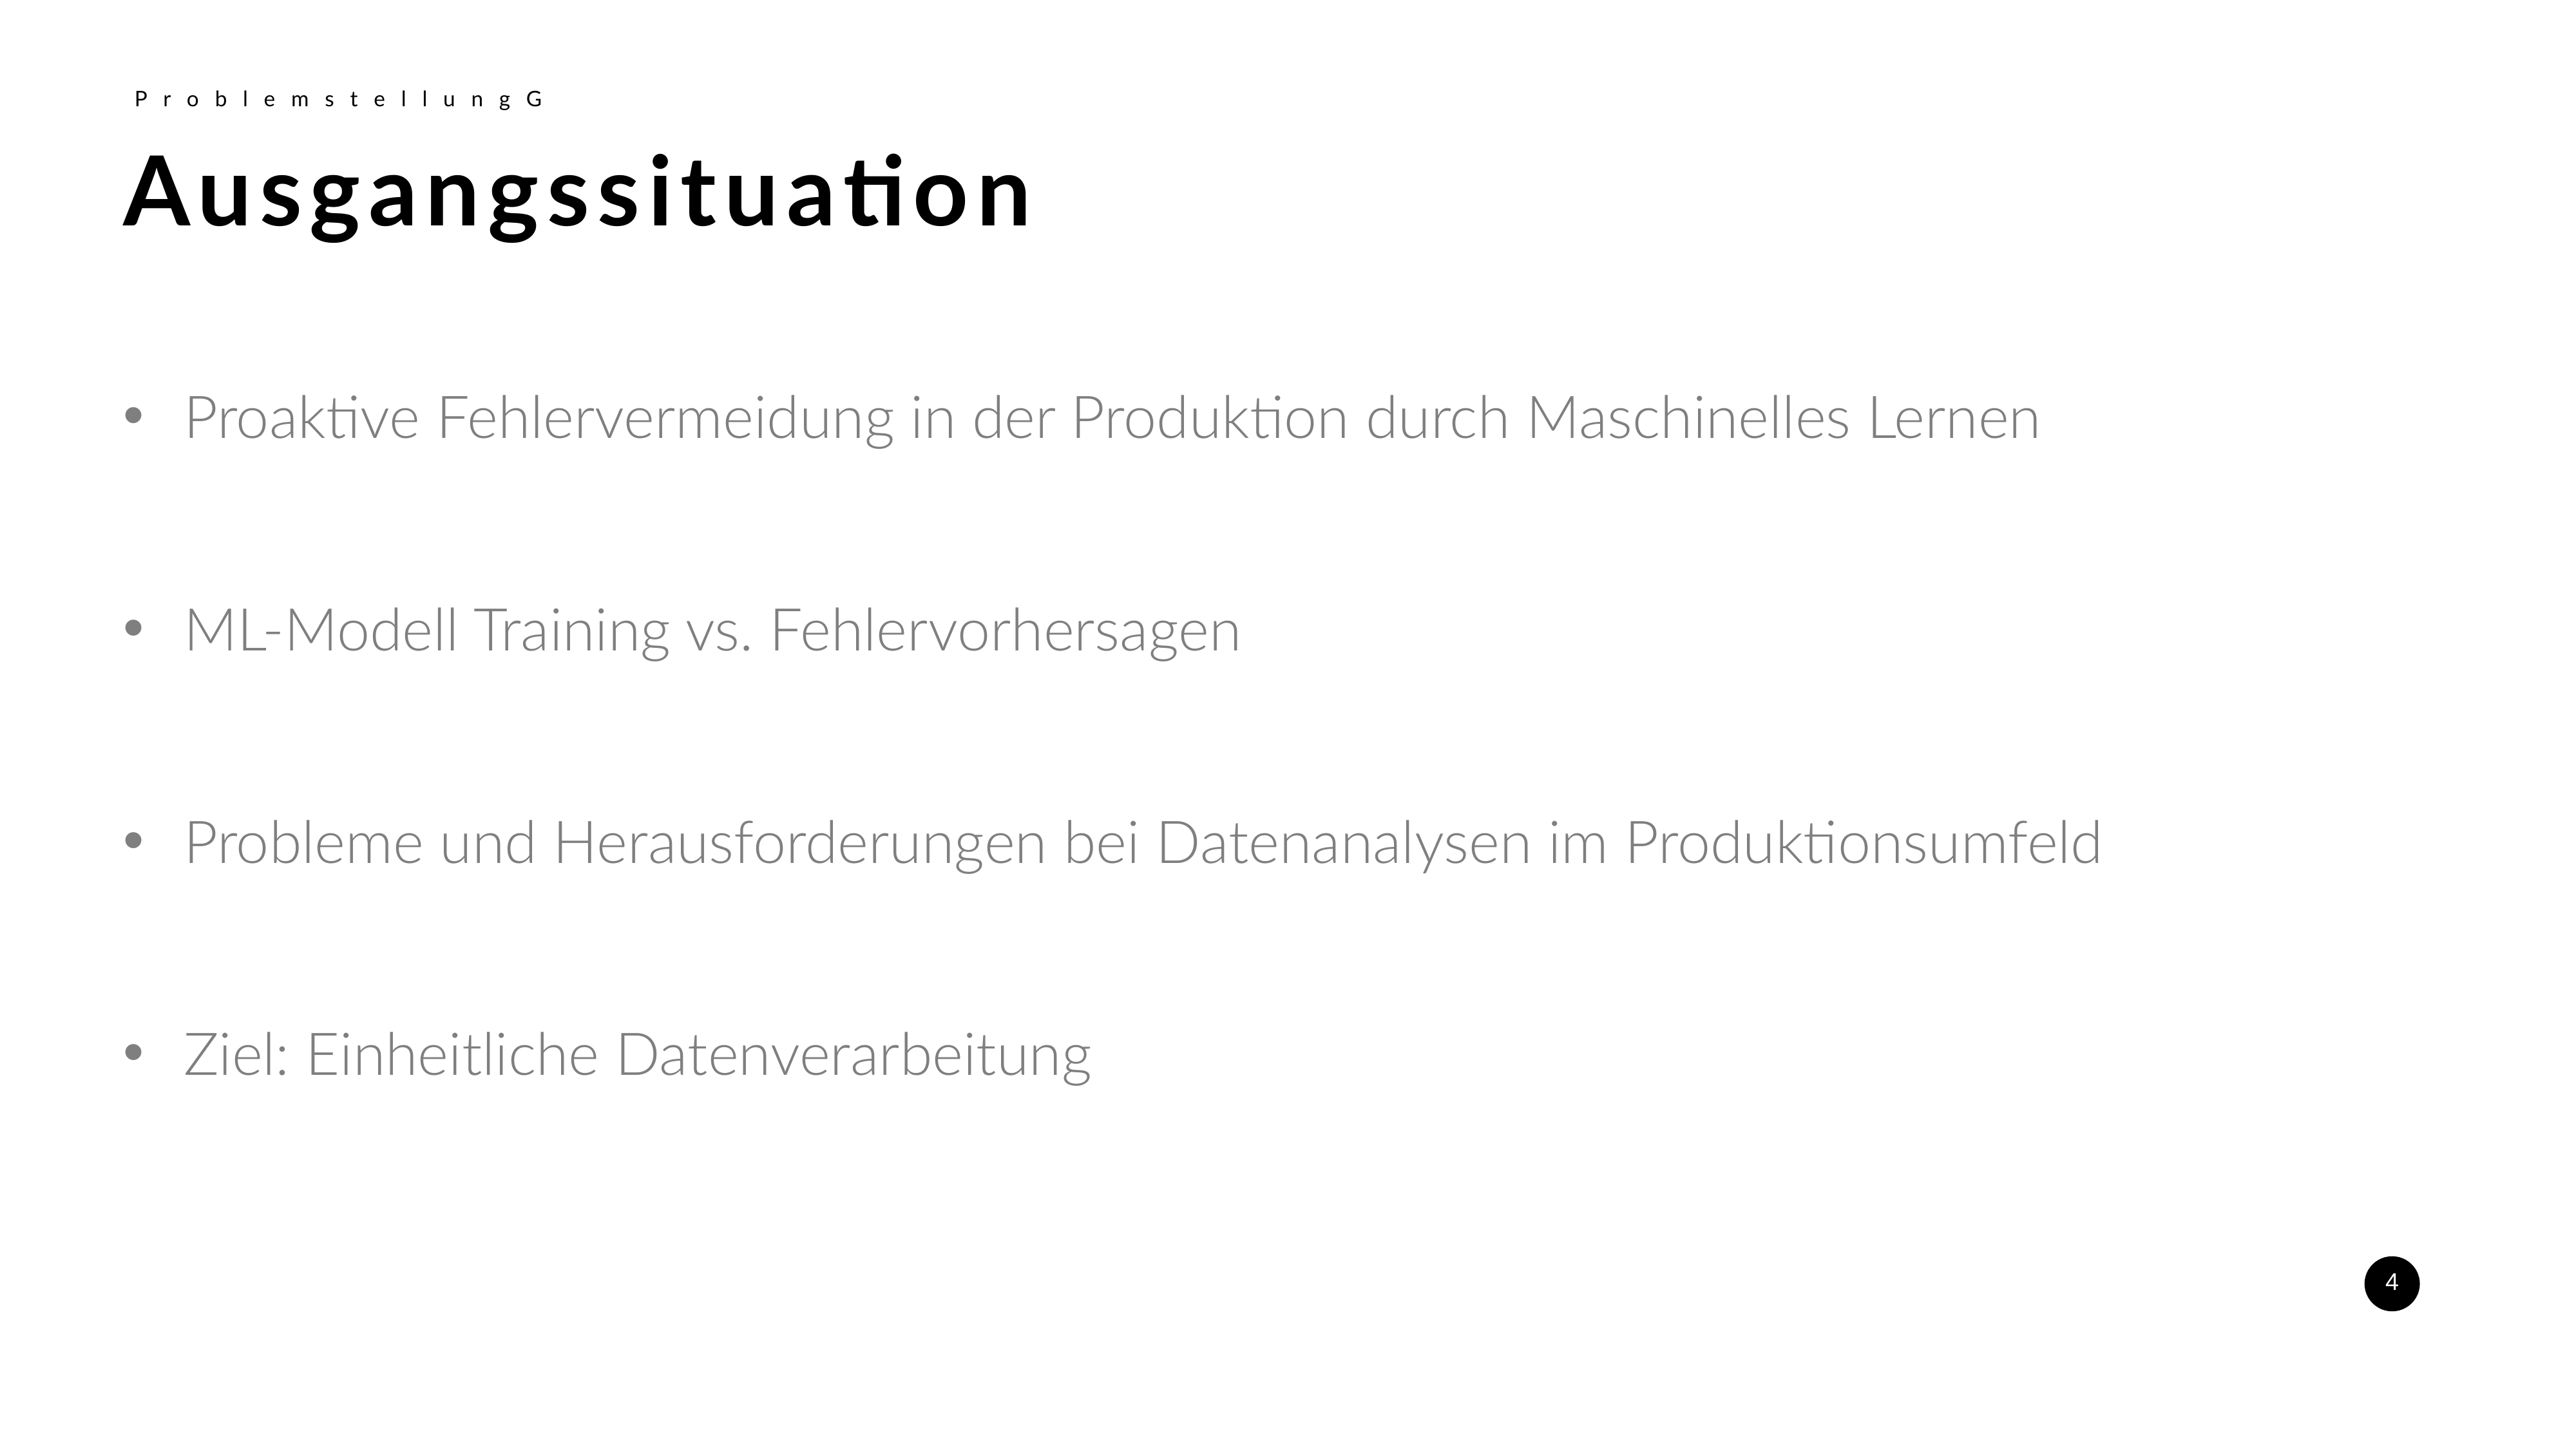

ProblemstellungG
Ausgangssituation

Proaktive Fehlervermeidung in der Produktion durch Maschinelles Lernen

ML-Modell Training vs. Fehlervorhersagen

Probleme und Herausforderungen bei Datenanalysen im Produktionsumfeld

Ziel: Einheitliche Datenverarbeitung